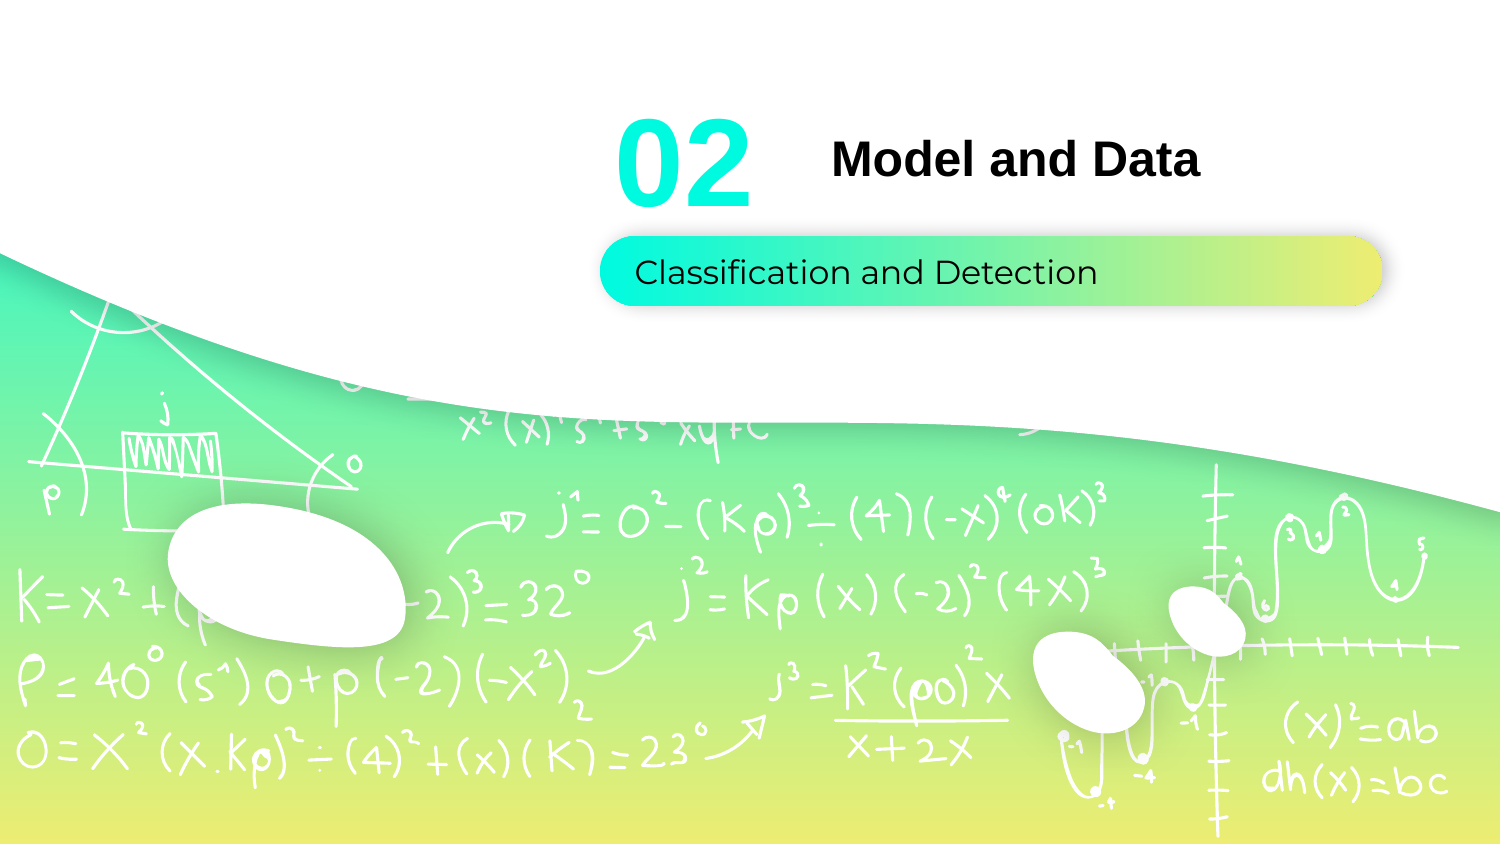

# Model and Data
02

Classification and Detection